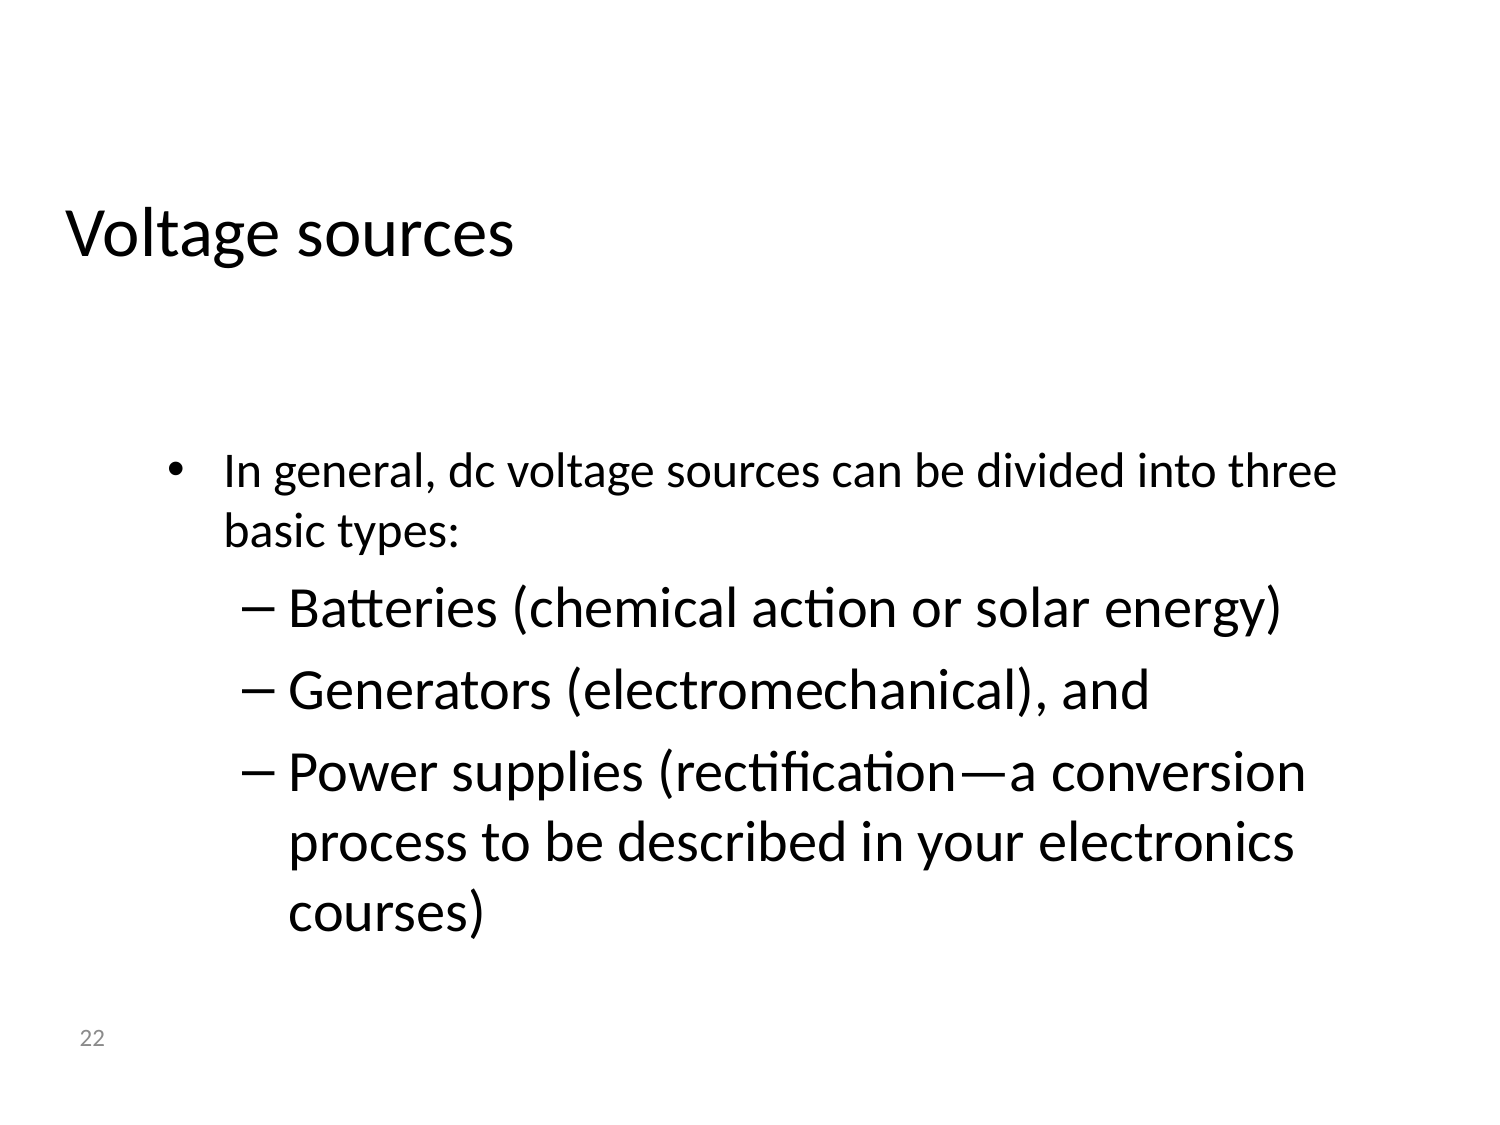

# Voltage sources
In general, dc voltage sources can be divided into three basic types:
Batteries (chemical action or solar energy)
Generators (electromechanical), and
Power supplies (rectification—a conversion process to be described in your electronics courses)
22